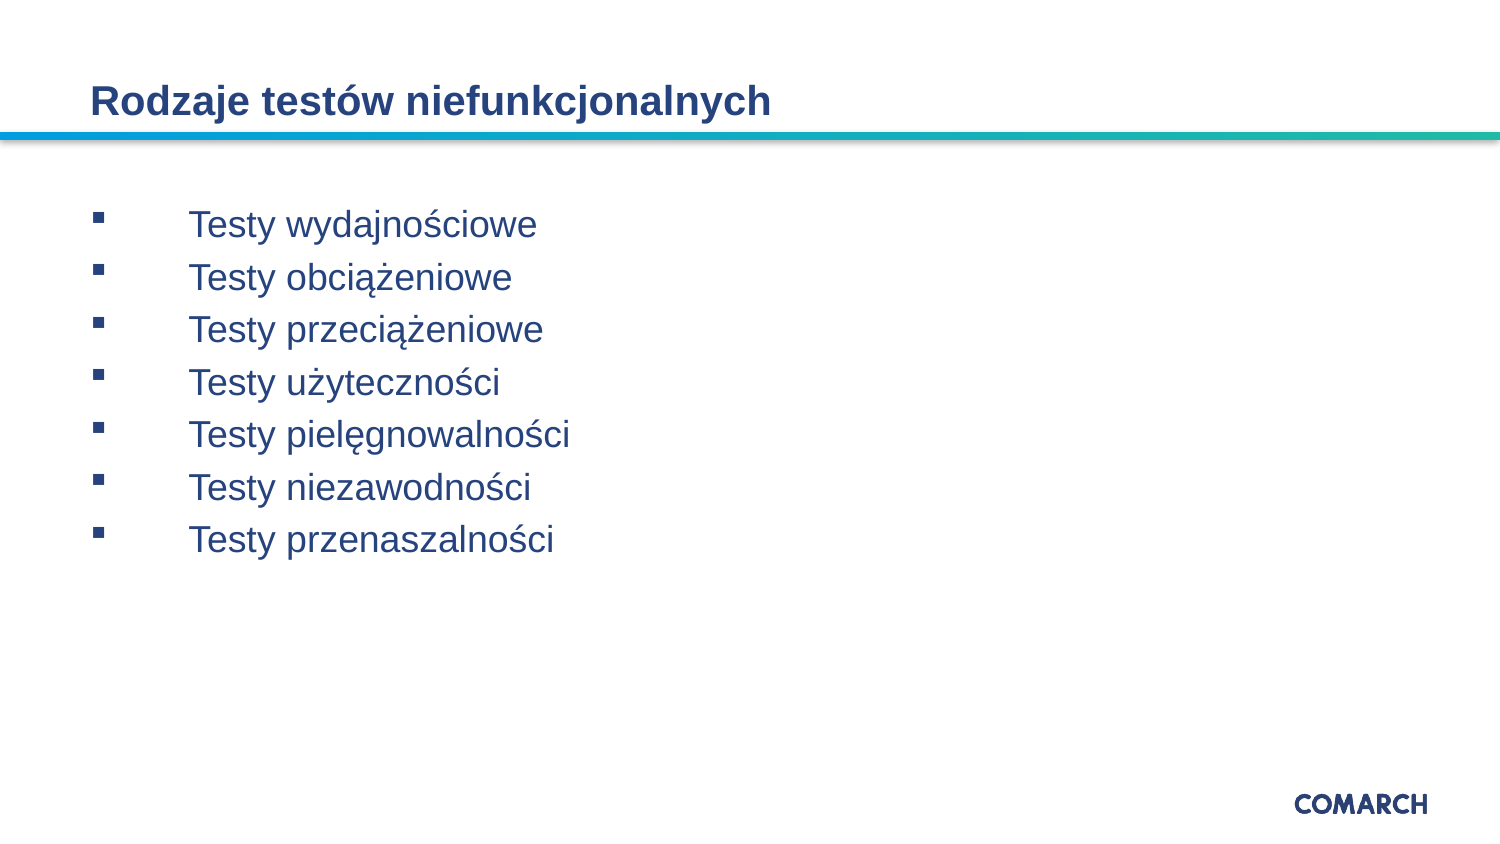

# Rodzaje testów niefunkcjonalnych

    Testy wydajnościowe
    Testy obciążeniowe
    Testy przeciążeniowe
    Testy użyteczności
    Testy pielęgnowalności
    Testy niezawodności
    Testy przenaszalności